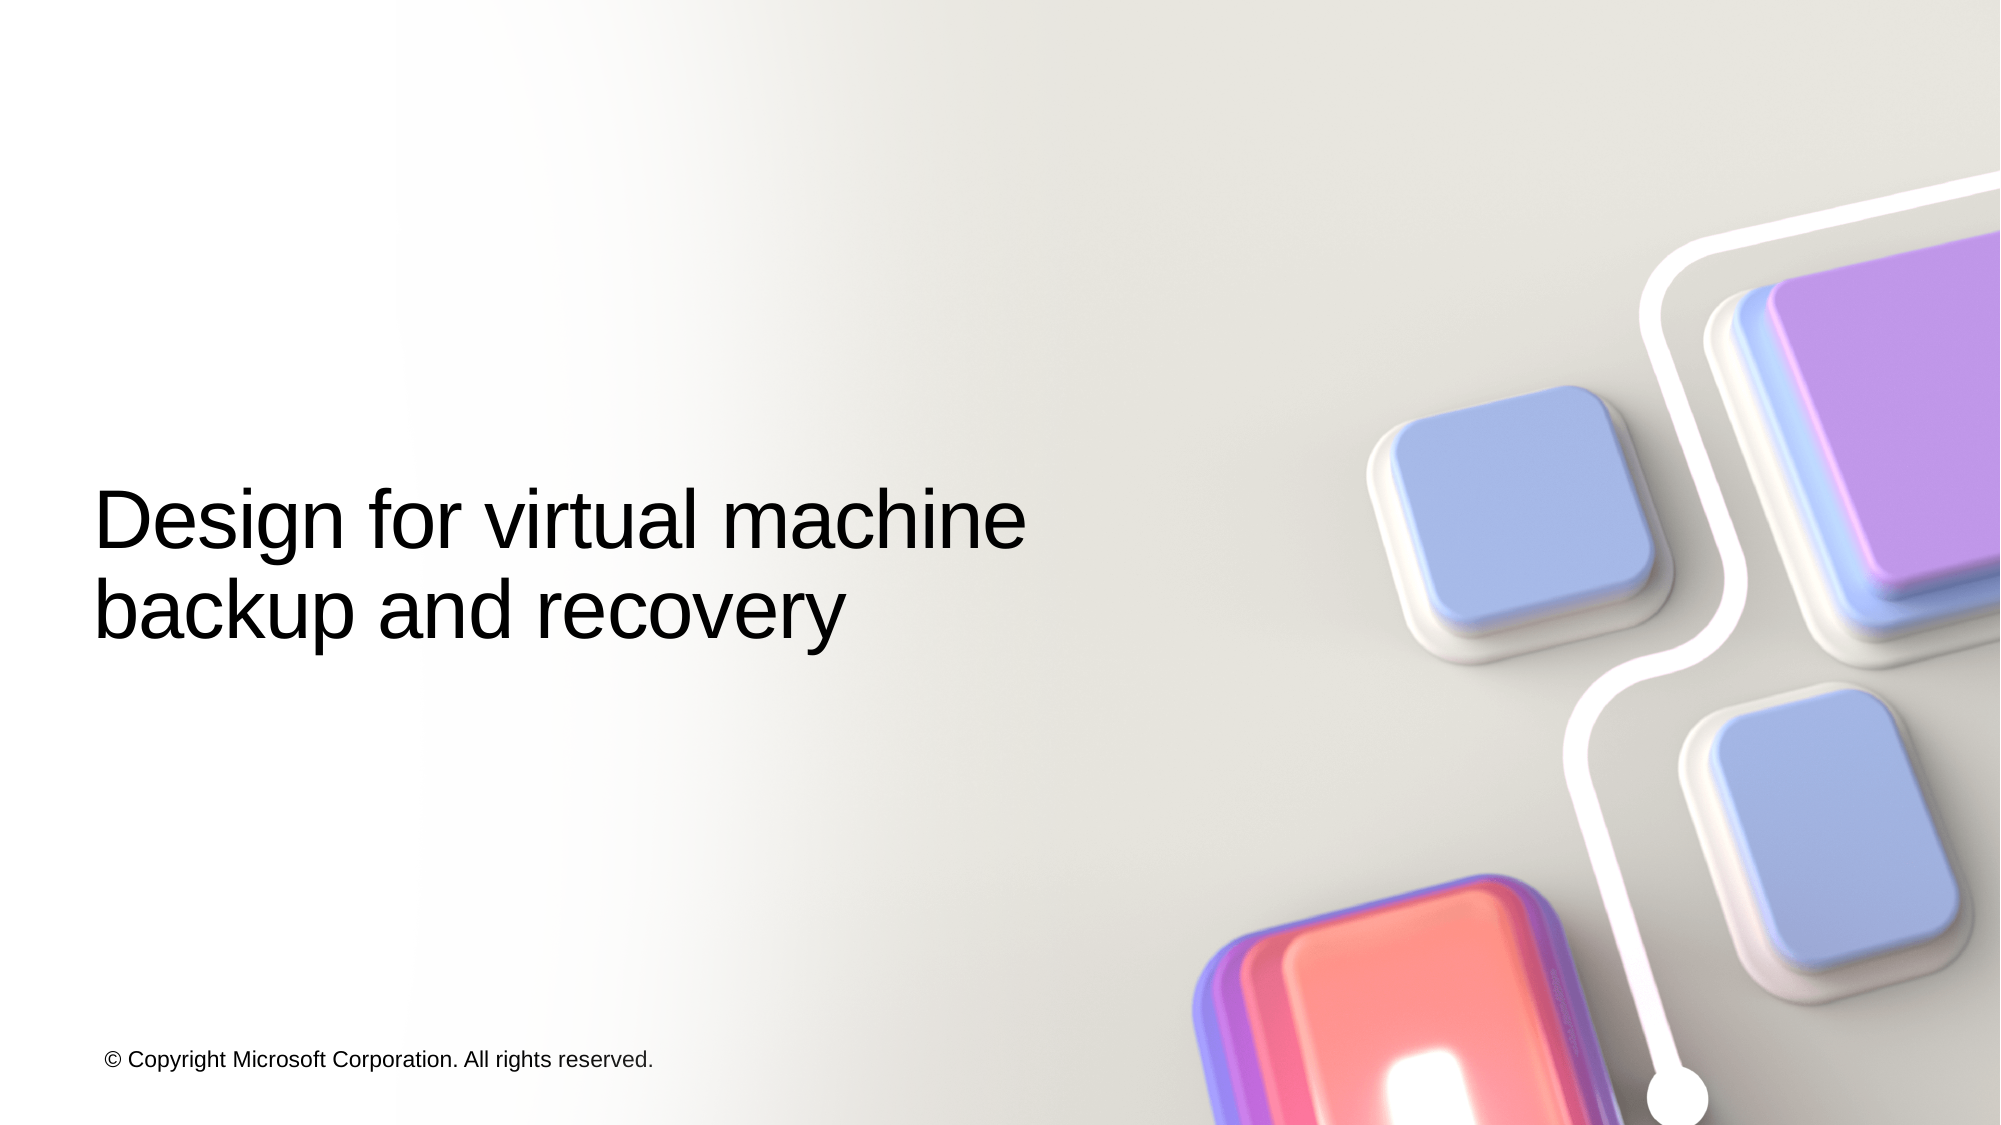

# Design for virtual machine backup and recovery